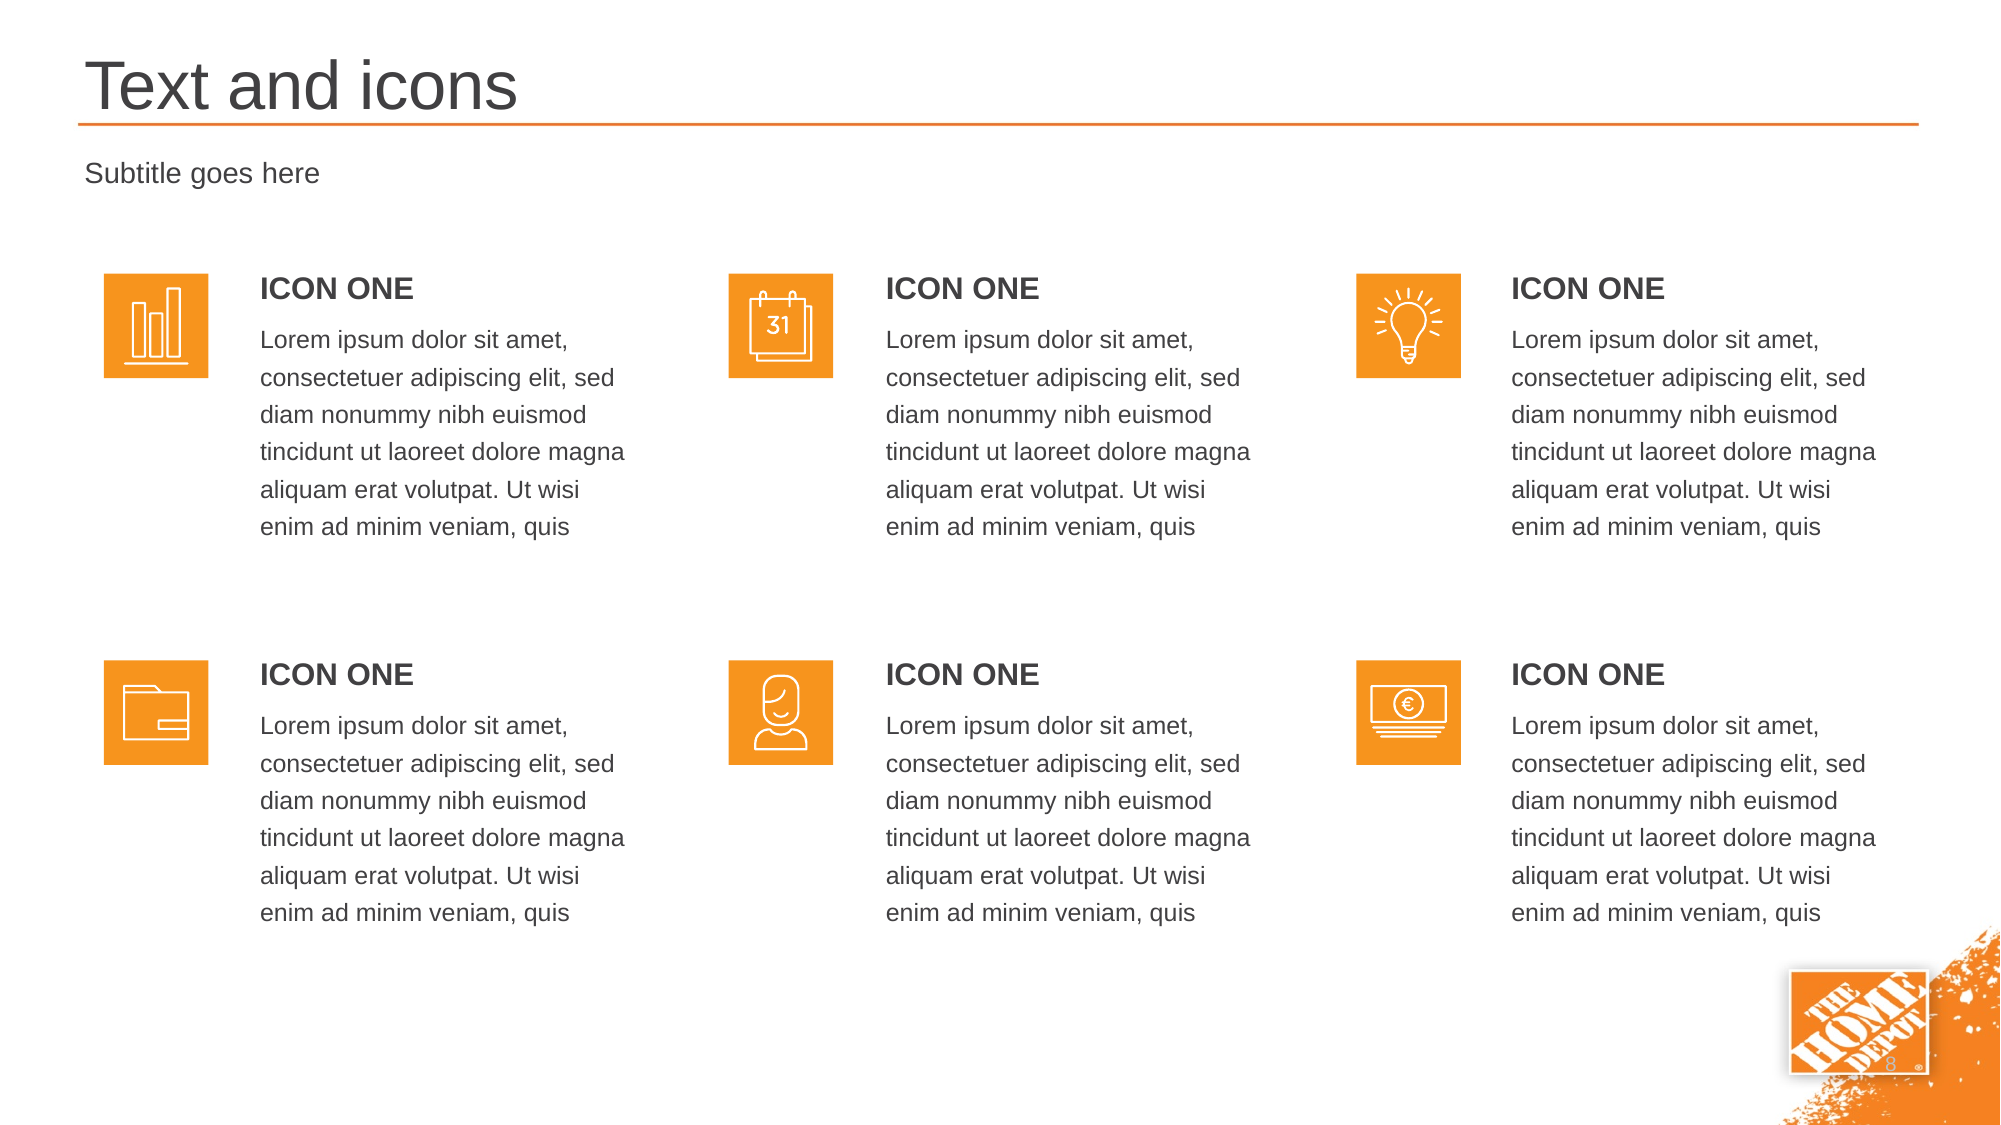

# Text and icons
Subtitle goes here
ICON ONE
ICON ONE
ICON ONE

Lorem ipsum dolor sit amet, consectetuer adipiscing elit, sed diam nonummy nibh euismod tincidunt ut laoreet dolore magna aliquam erat volutpat. Ut wisi
enim ad minim veniam, quis
Lorem ipsum dolor sit amet, consectetuer adipiscing elit, sed diam nonummy nibh euismod tincidunt ut laoreet dolore magna aliquam erat volutpat. Ut wisi
enim ad minim veniam, quis
Lorem ipsum dolor sit amet, consectetuer adipiscing elit, sed diam nonummy nibh euismod tincidunt ut laoreet dolore magna aliquam erat volutpat. Ut wisi
enim ad minim veniam, quis
ICON ONE
ICON ONE
ICON ONE

Lorem ipsum dolor sit amet, consectetuer adipiscing elit, sed diam nonummy nibh euismod tincidunt ut laoreet dolore magna aliquam erat volutpat. Ut wisi
enim ad minim veniam, quis
Lorem ipsum dolor sit amet, consectetuer adipiscing elit, sed diam nonummy nibh euismod tincidunt ut laoreet dolore magna aliquam erat volutpat. Ut wisi
enim ad minim veniam, quis
Lorem ipsum dolor sit amet, consectetuer adipiscing elit, sed diam nonummy nibh euismod tincidunt ut laoreet dolore magna aliquam erat volutpat. Ut wisi
enim ad minim veniam, quis
8